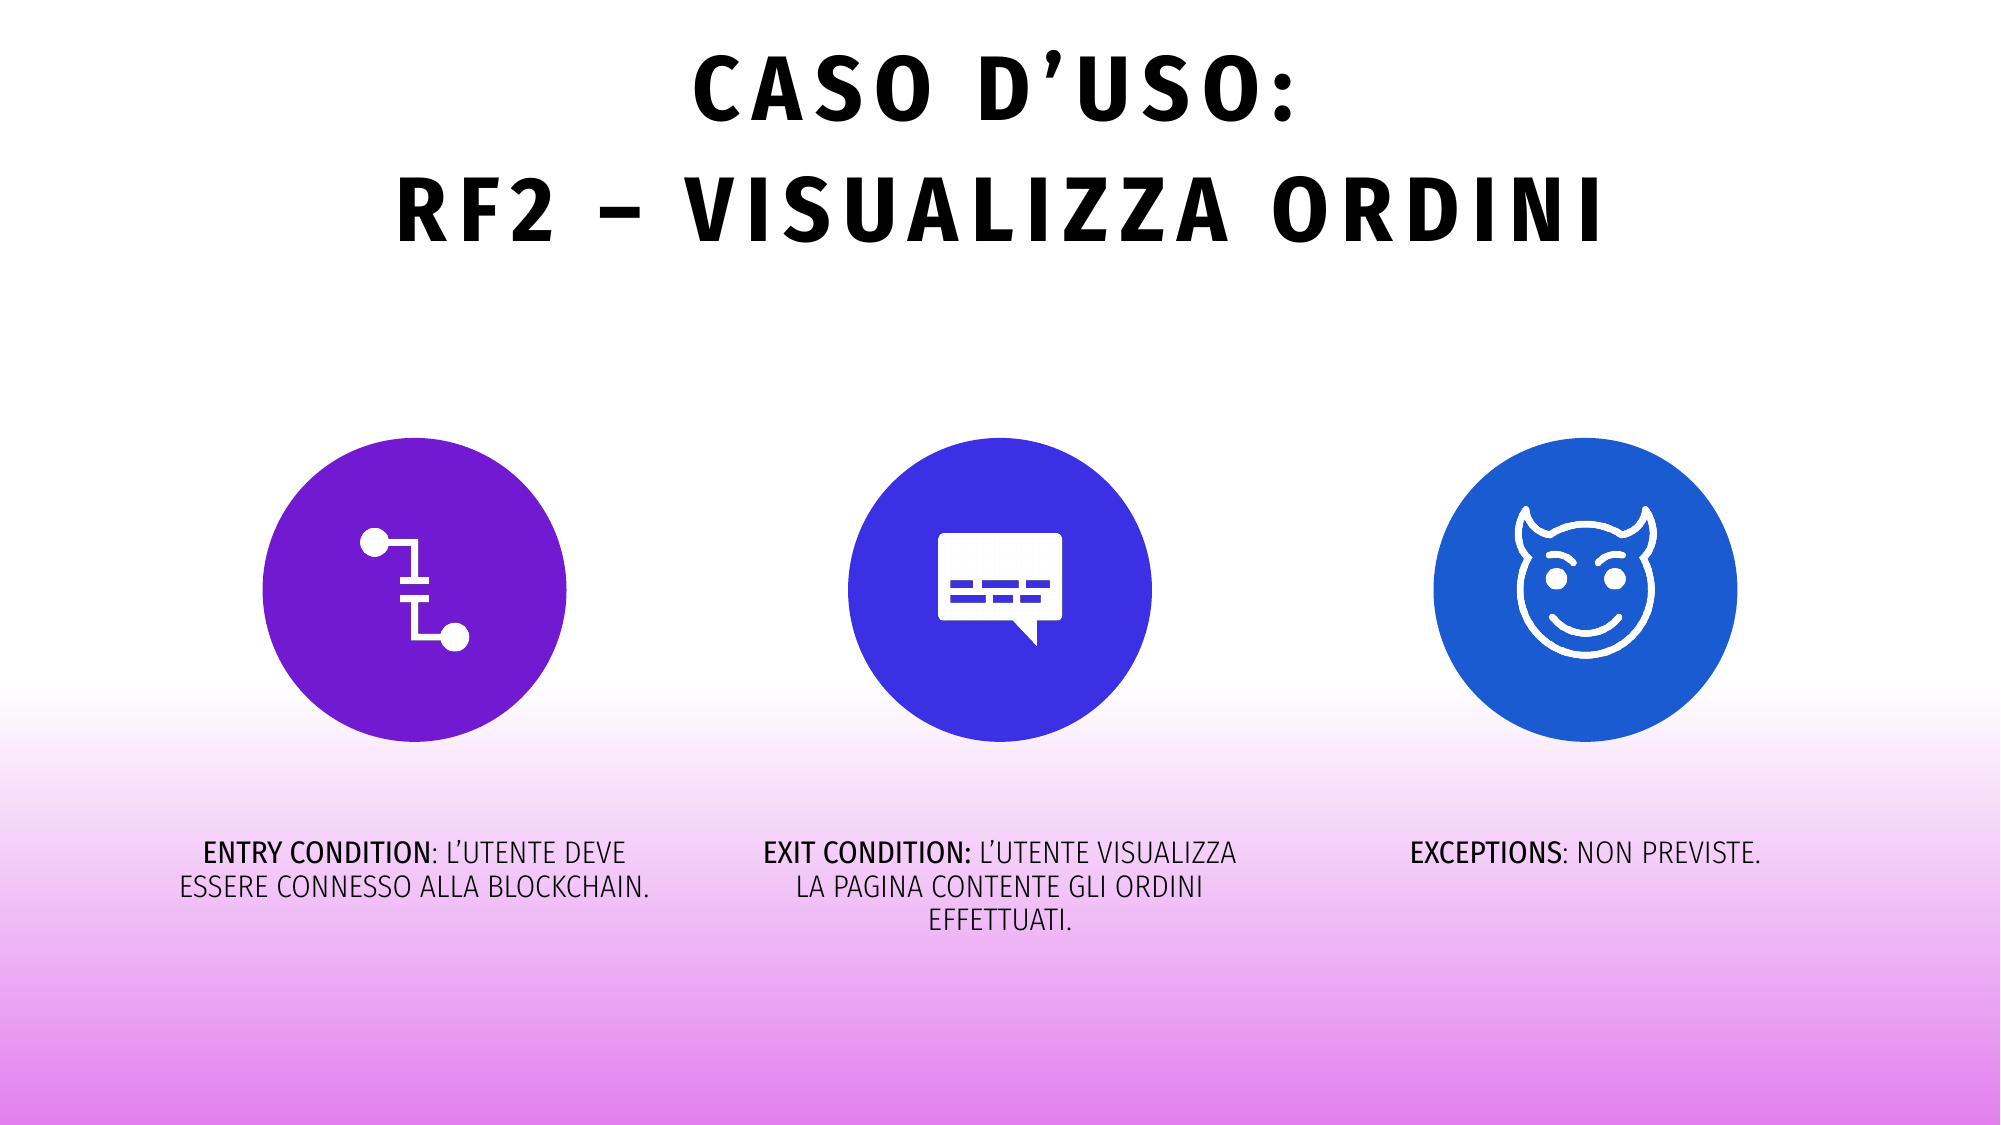

# CASO D’USO: RF2 – Visualizza Ordini
Entry condition: L’utente deve essere connesso alla blockchain.
Exit condition: L’utente visualizza la pagina contente gli ordini effettuati.
Exceptions: Non previste.